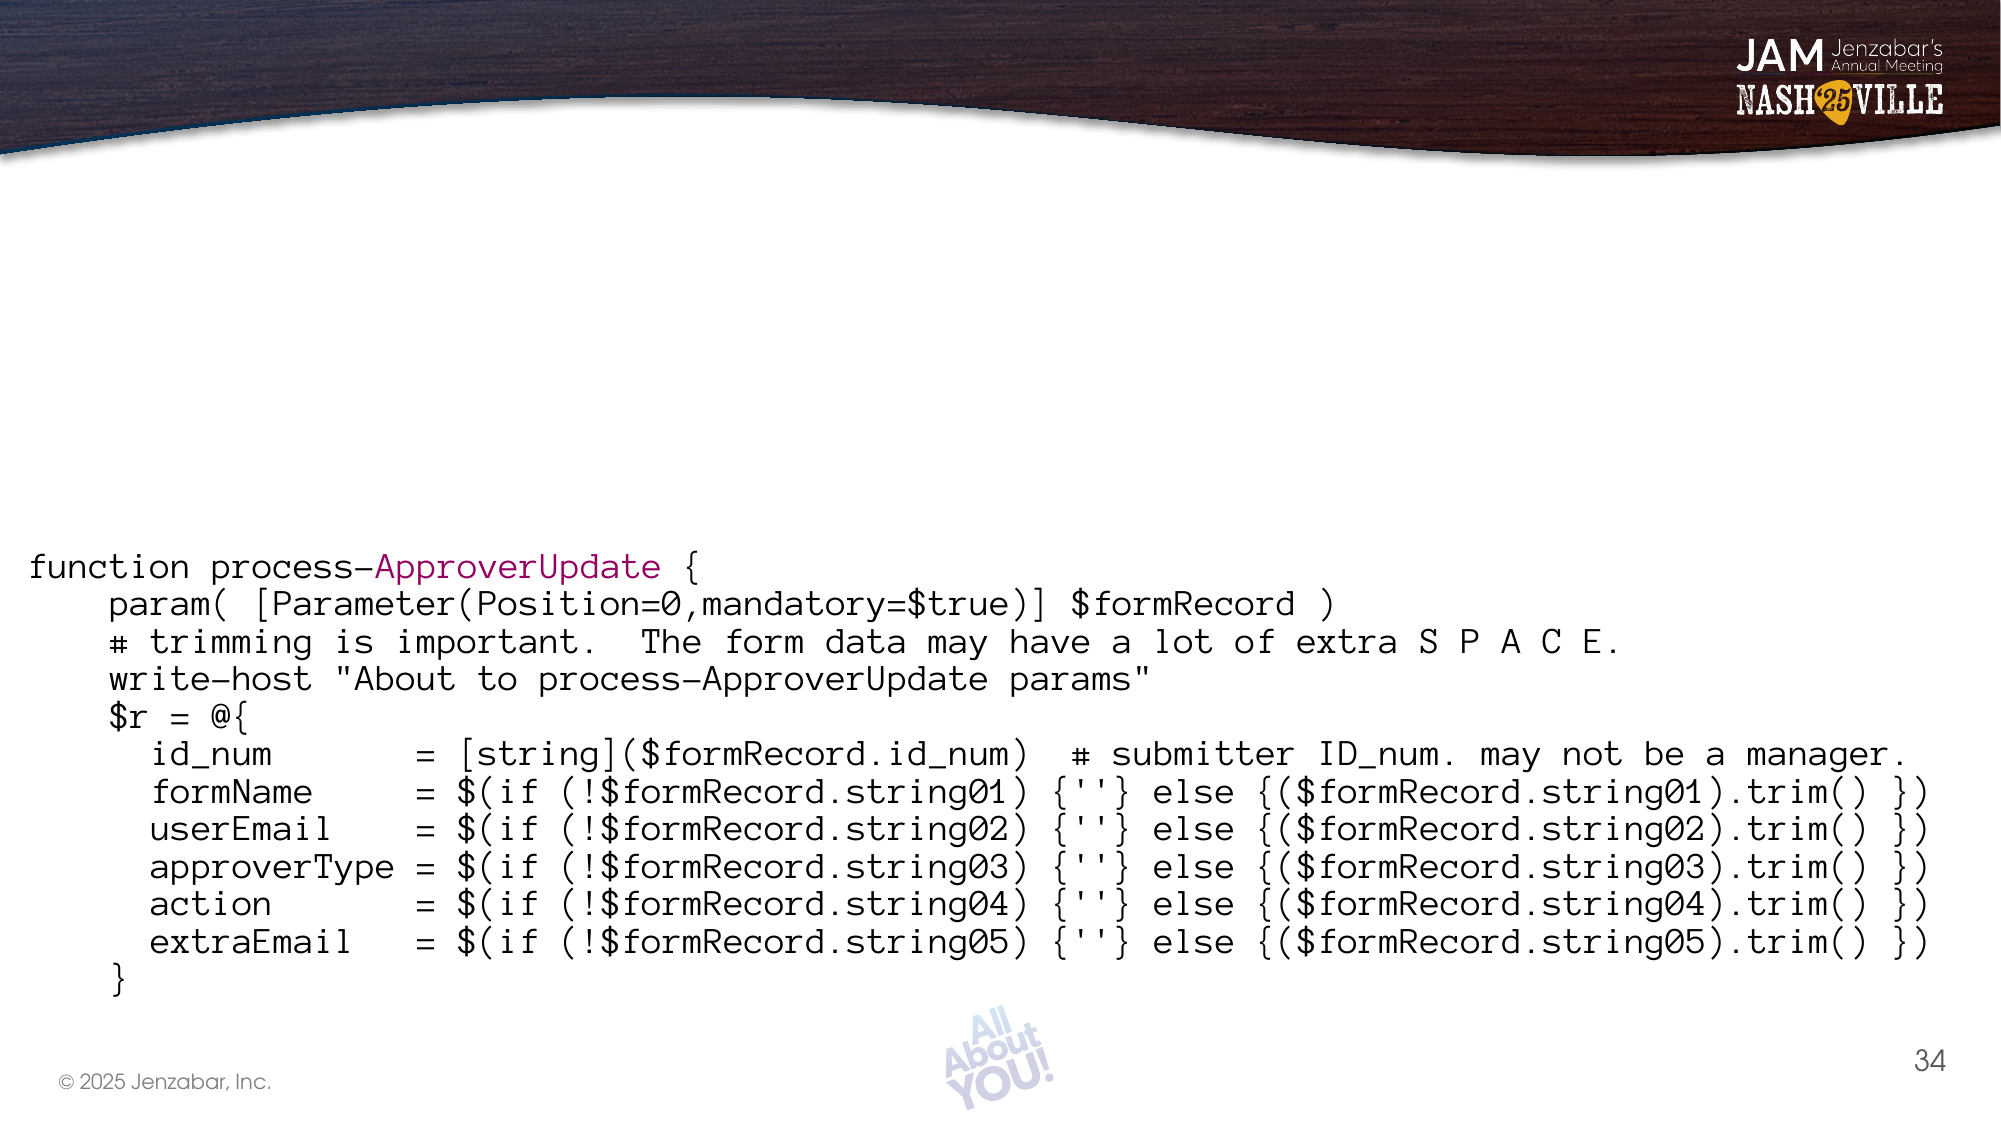

# ApproverUpdate in the Process Script
Here is the head of process-ApproverUpdate.
Wow the function name exactly matches the formName (wo space)
Yank the data out of the formRecord and do cool stuff.

function process-ApproverUpdate {
    param( [Parameter(Position=0,mandatory=$true)] $formRecord )
    # trimming is important.  The form data may have a lot of extra S P A C E.
    write-host "About to process-ApproverUpdate params"
    $r = @{
      id_num       = [string]($formRecord.id_num)  # submitter ID_num. may not be a manager.
      formName     = $(if (!$formRecord.string01) {''} else {($formRecord.string01).trim() })
      userEmail    = $(if (!$formRecord.string02) {''} else {($formRecord.string02).trim() })
      approverType = $(if (!$formRecord.string03) {''} else {($formRecord.string03).trim() })
      action       = $(if (!$formRecord.string04) {''} else {($formRecord.string04).trim() })
      extraEmail   = $(if (!$formRecord.string05) {''} else {($formRecord.string05).trim() })
    }